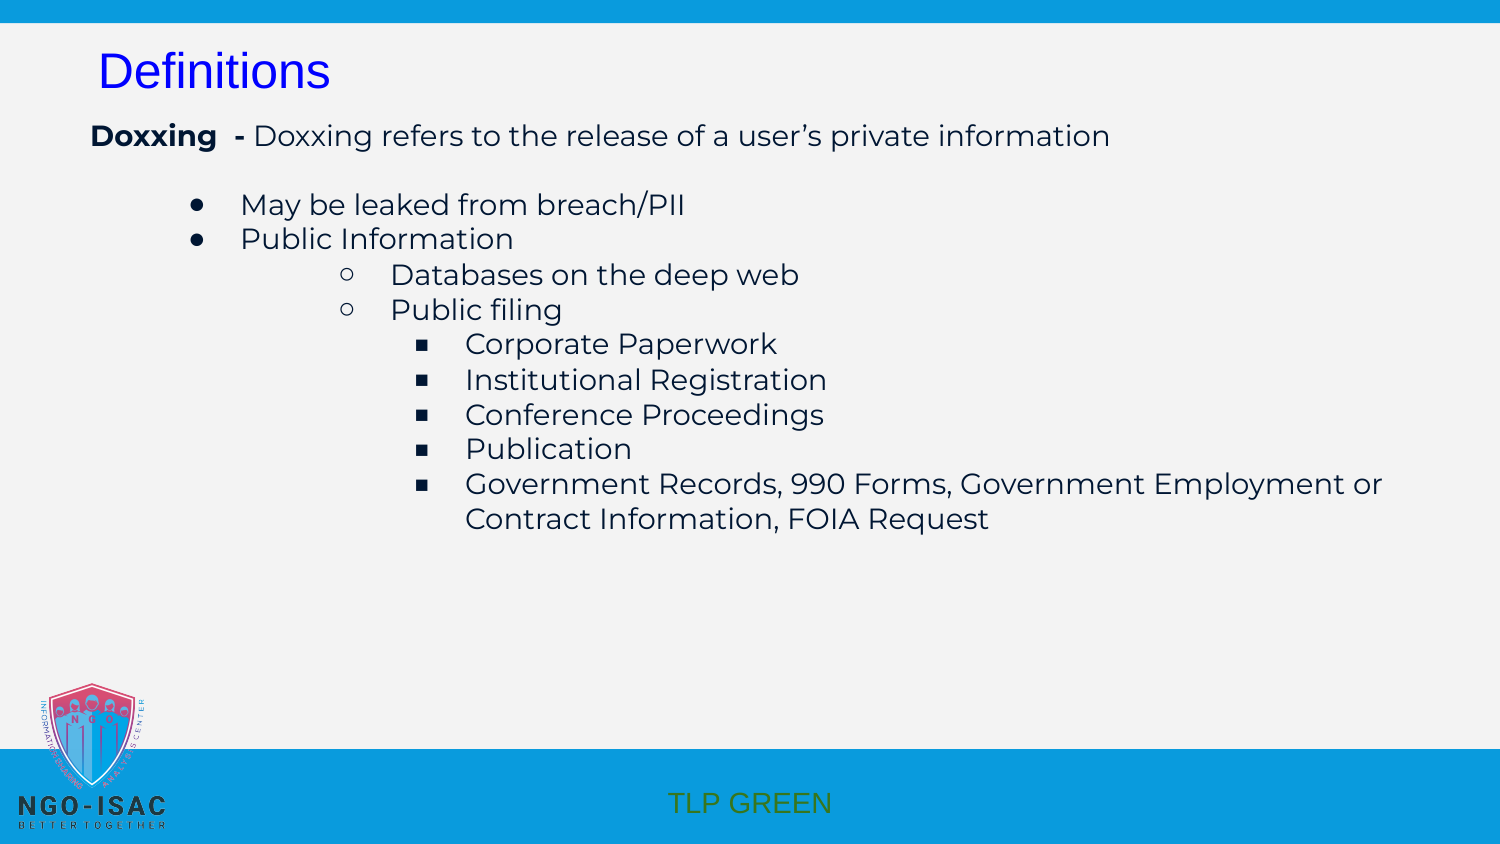

# Definitions
Doxxing  - Doxxing refers to the release of a user’s private information
May be leaked from breach/PII
Public Information
Databases on the deep web
Public filing
Corporate Paperwork
Institutional Registration
Conference Proceedings
Publication
Government Records, 990 Forms, Government Employment or Contract Information, FOIA Request